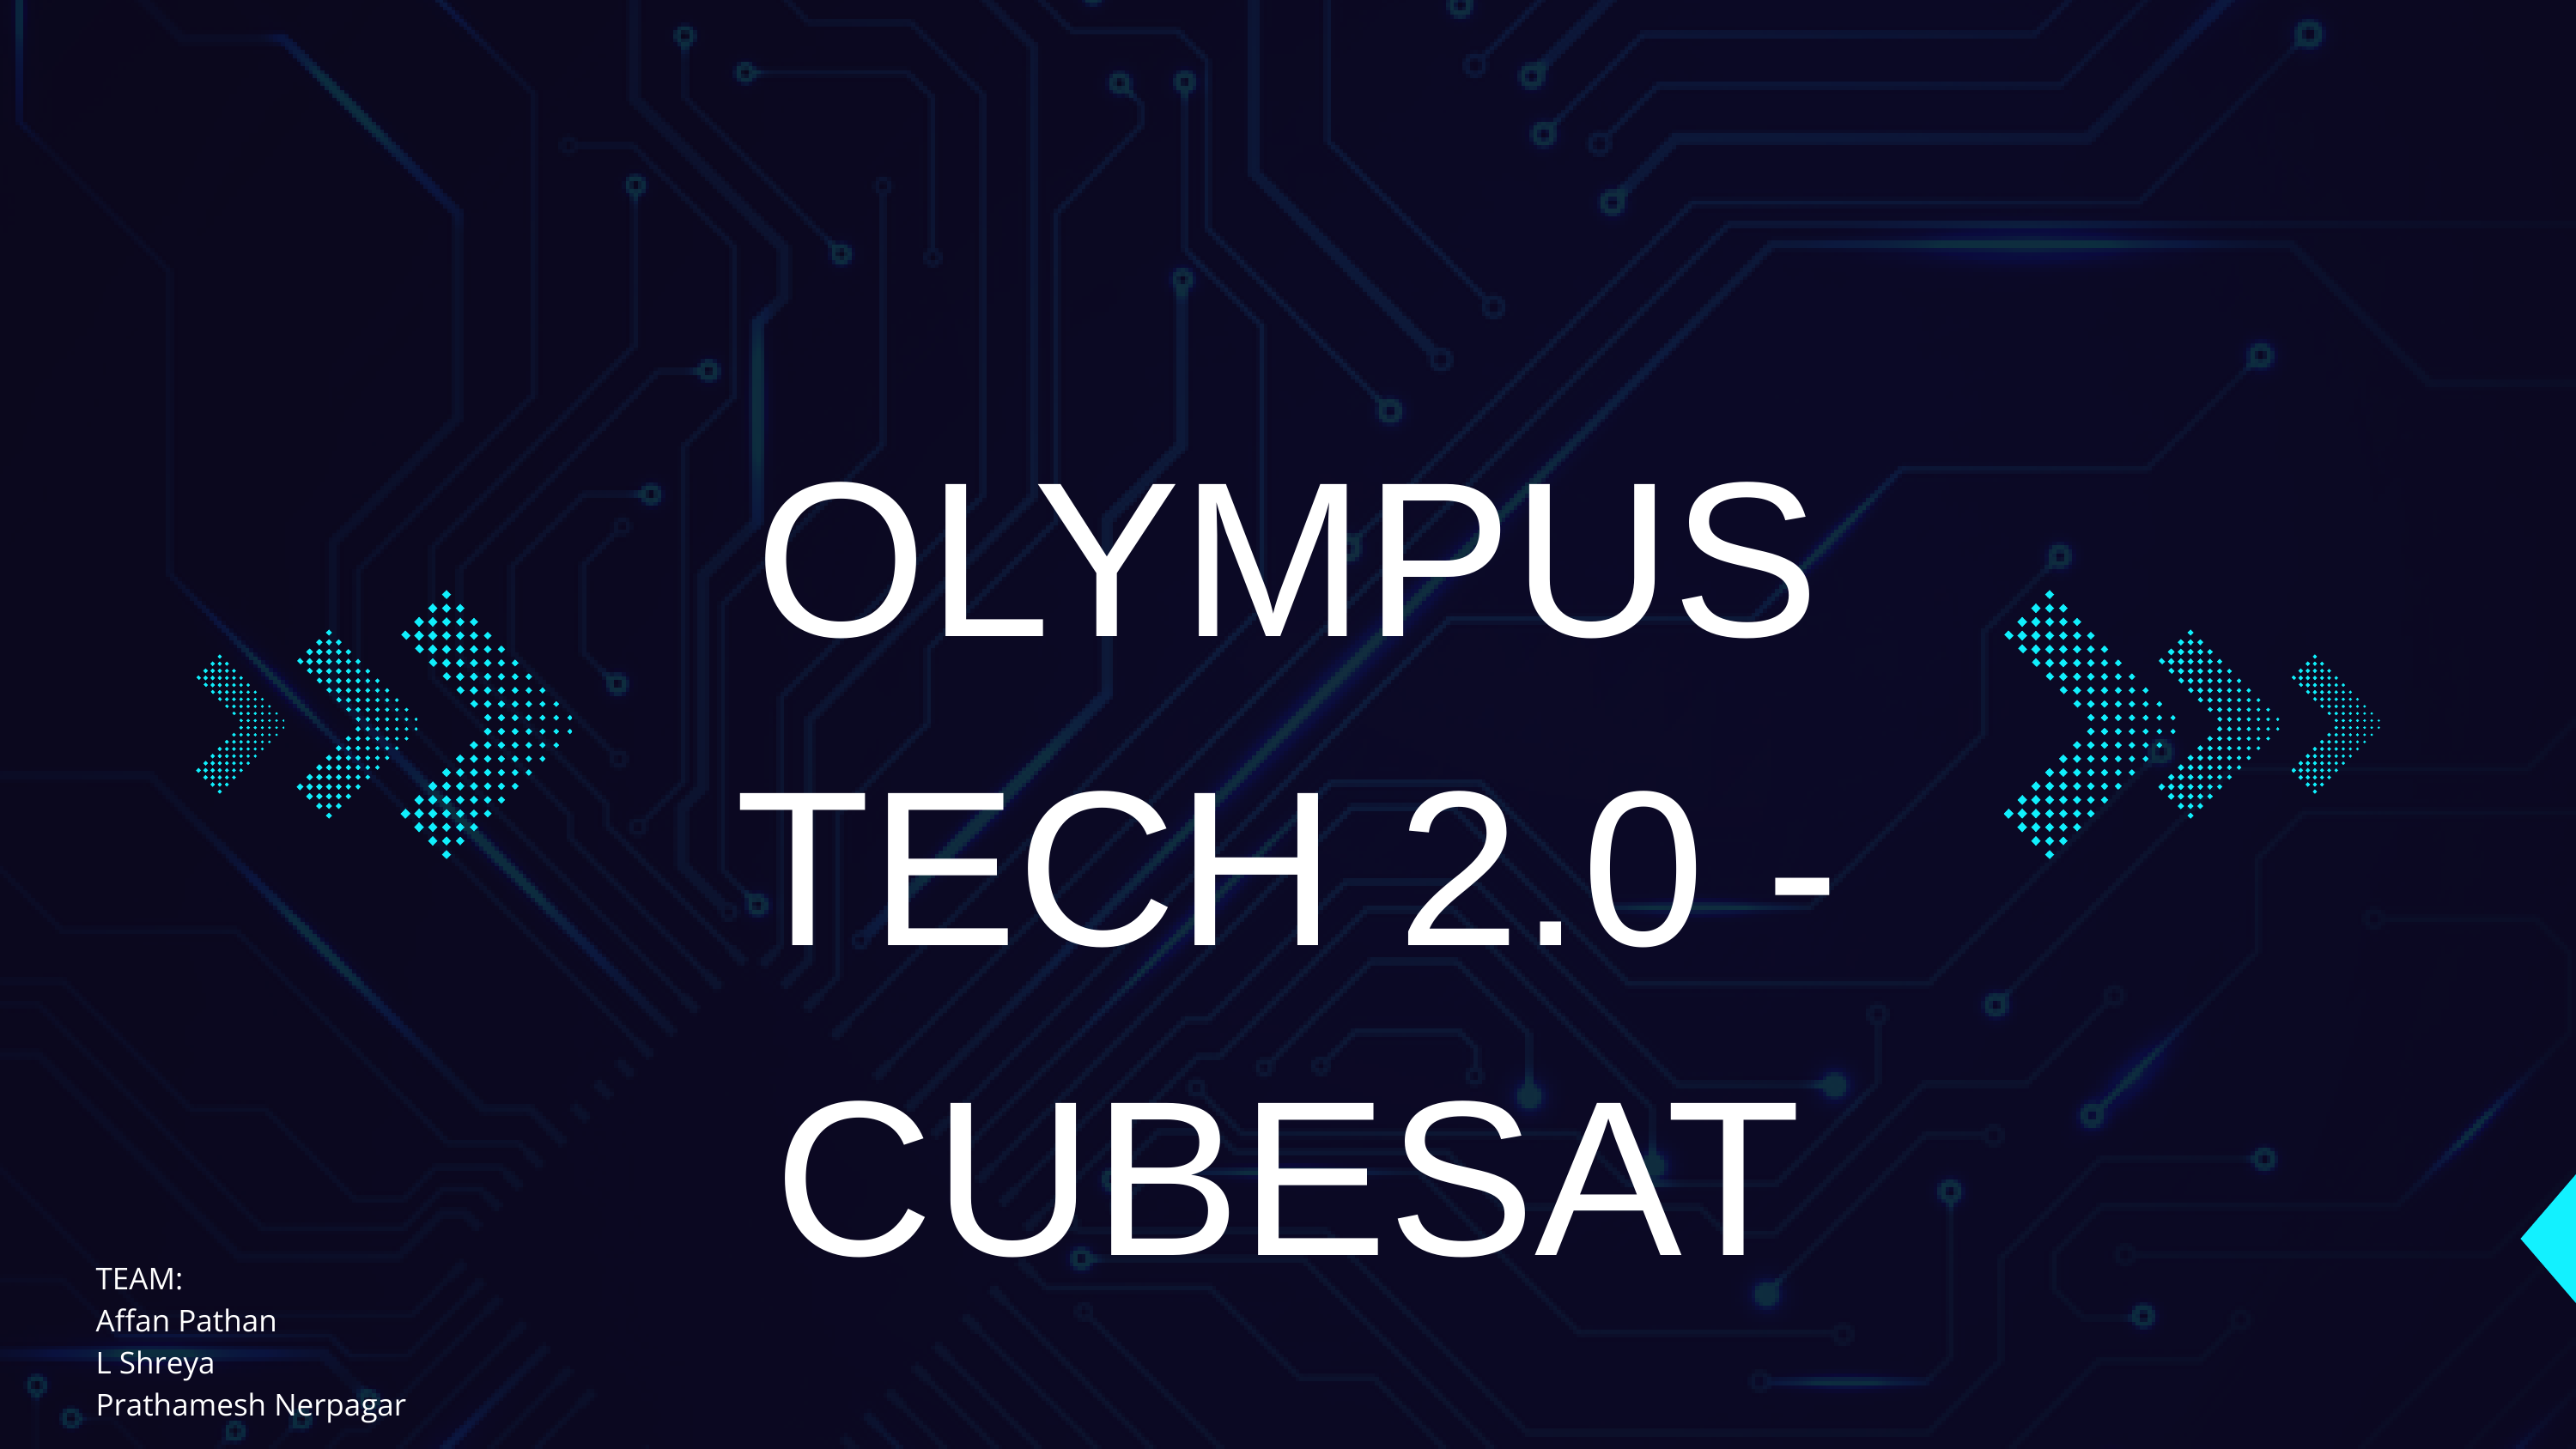

OLYMPUS TECH 2.0 - CUBESAT

TEAM:
Affan Pathan
L Shreya
Prathamesh Nerpagar